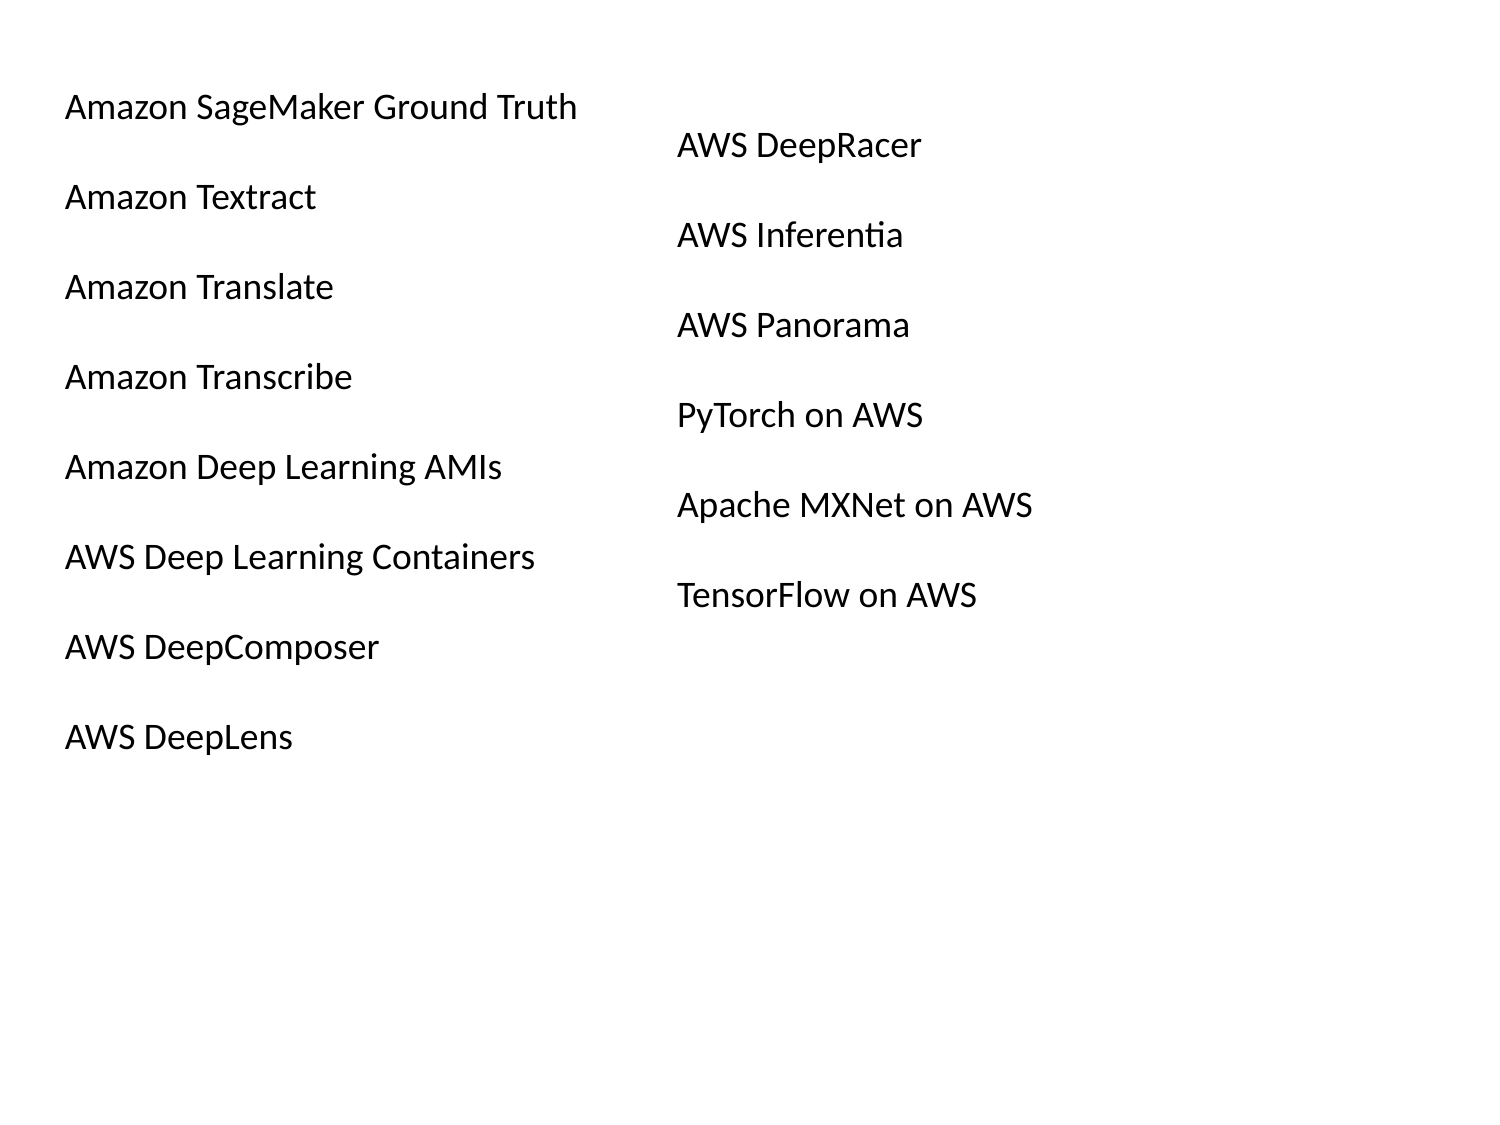

Amazon SageMaker Ground Truth

Amazon Textract

Amazon Translate

Amazon Transcribe

Amazon Deep Learning AMIs

AWS Deep Learning Containers

AWS DeepComposer

AWS DeepLens
AWS DeepRacer

AWS Inferentia

AWS Panorama

PyTorch on AWS

Apache MXNet on AWS

TensorFlow on AWS